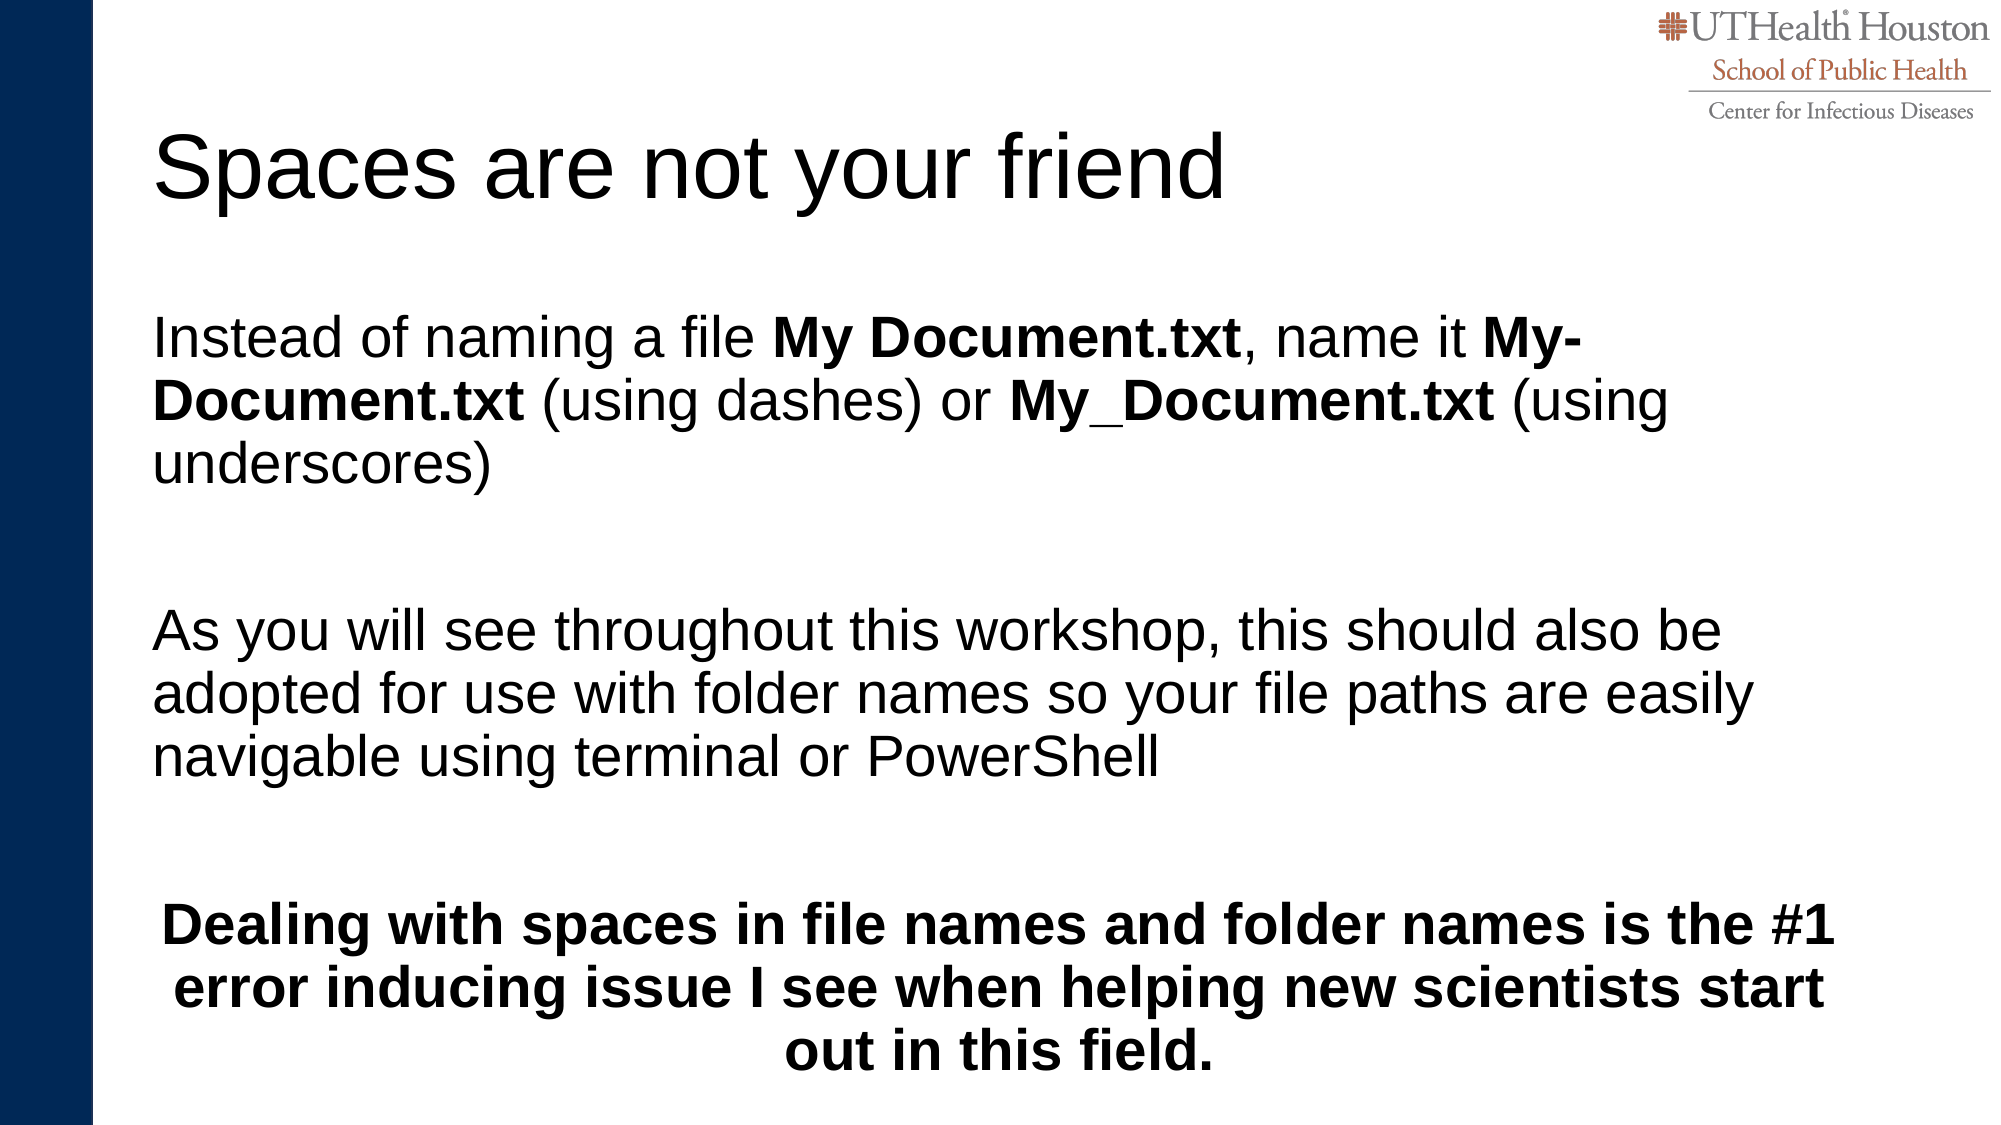

# Spaces are not your friend
Instead of naming a file My Document.txt, name it My-Document.txt (using dashes) or My_Document.txt (using underscores)

As you will see throughout this workshop, this should also be adopted for use with folder names so your file paths are easily navigable using terminal or PowerShell

Dealing with spaces in file names and folder names is the #1 error inducing issue I see when helping new scientists start out in this field.